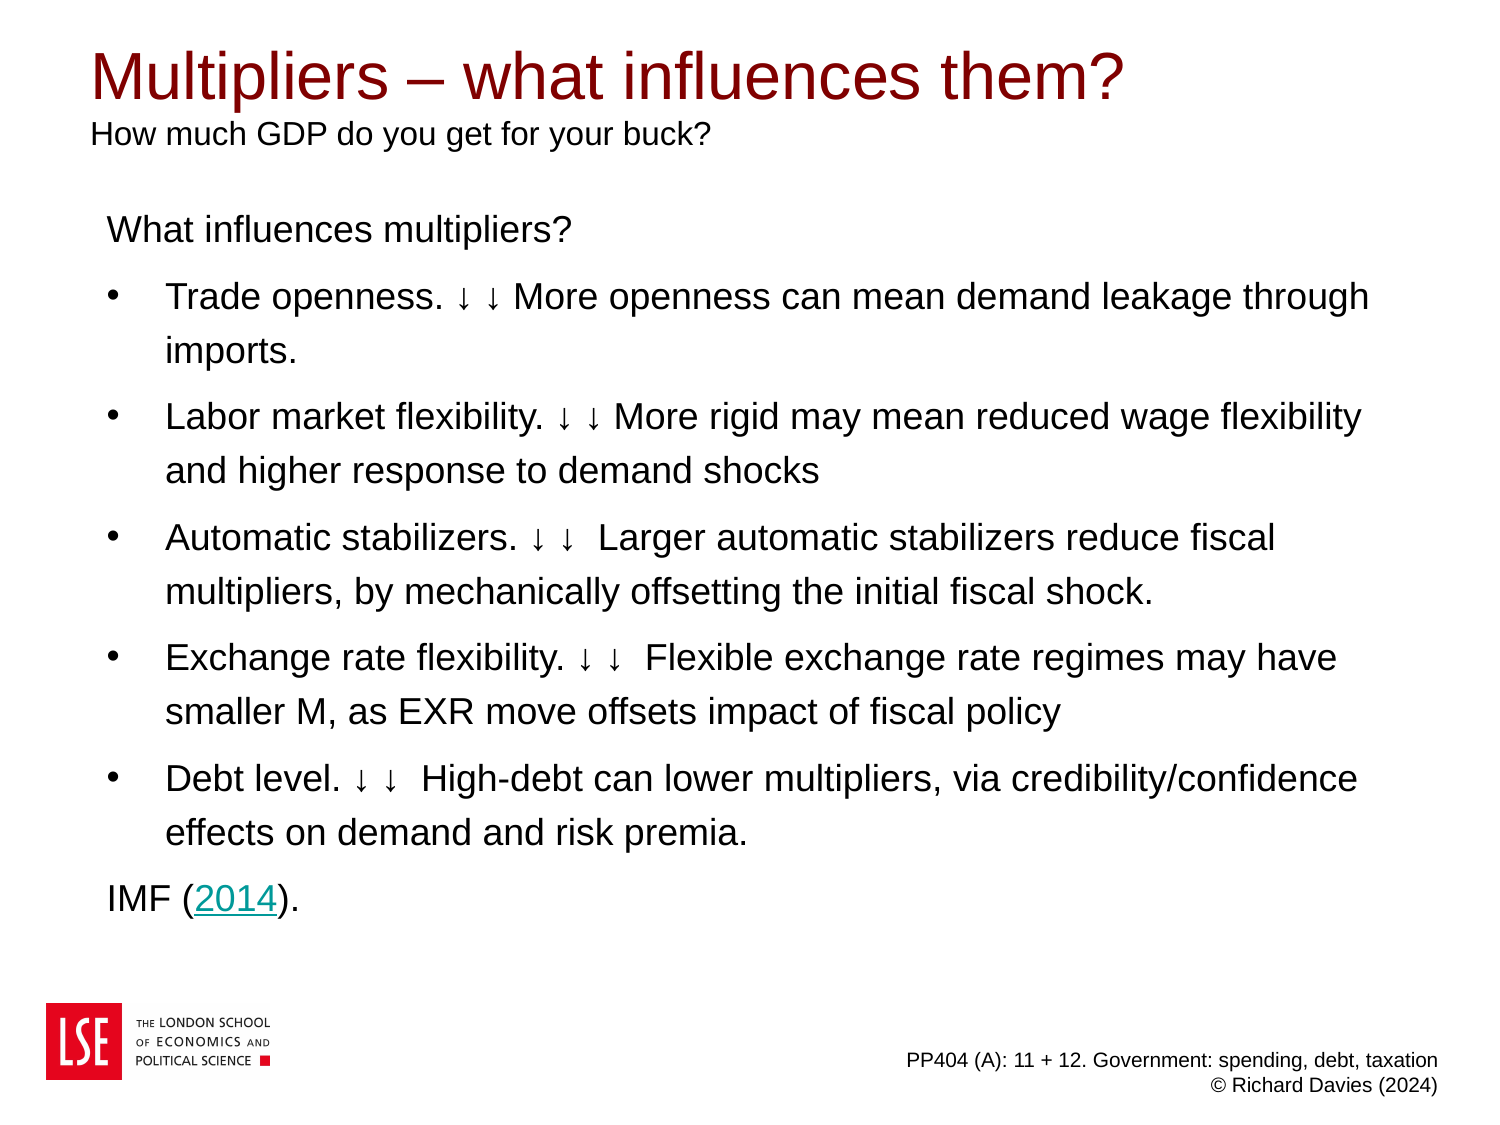

# Multipliers – what influences them? How much GDP do you get for your buck?
What influences multipliers?
Trade openness. ↓ ↓ More openness can mean demand leakage through imports.
Labor market flexibility. ↓ ↓ More rigid may mean reduced wage flexibility and higher response to demand shocks
Automatic stabilizers. ↓ ↓  Larger automatic stabilizers reduce fiscal multipliers, by mechanically offsetting the initial fiscal shock.
Exchange rate flexibility. ↓ ↓  Flexible exchange rate regimes may have smaller M, as EXR move offsets impact of fiscal policy
Debt level. ↓ ↓  High-debt can lower multipliers, via credibility/confidence effects on demand and risk premia.
IMF (2014).